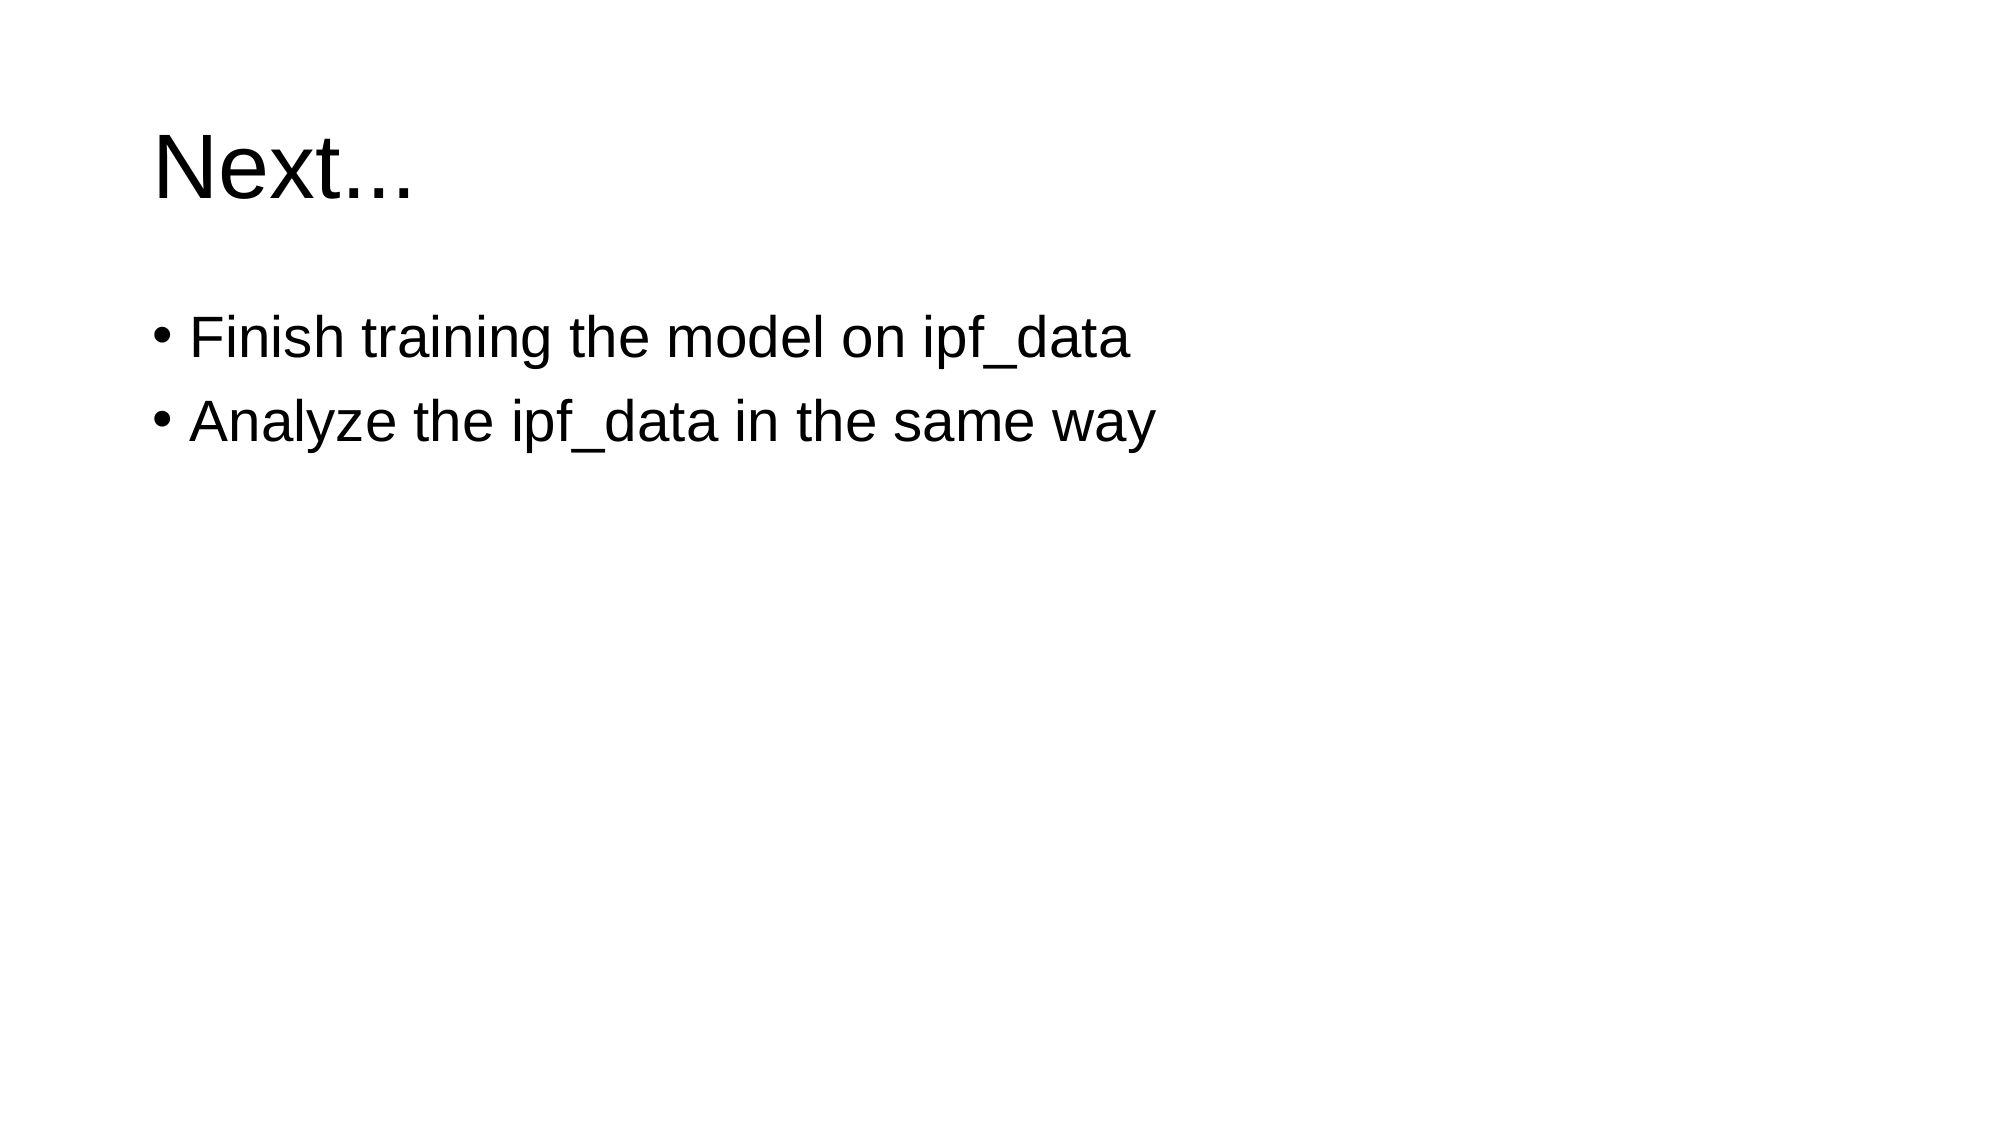

# Next...
Finish training the model on ipf_data
Analyze the ipf_data in the same way